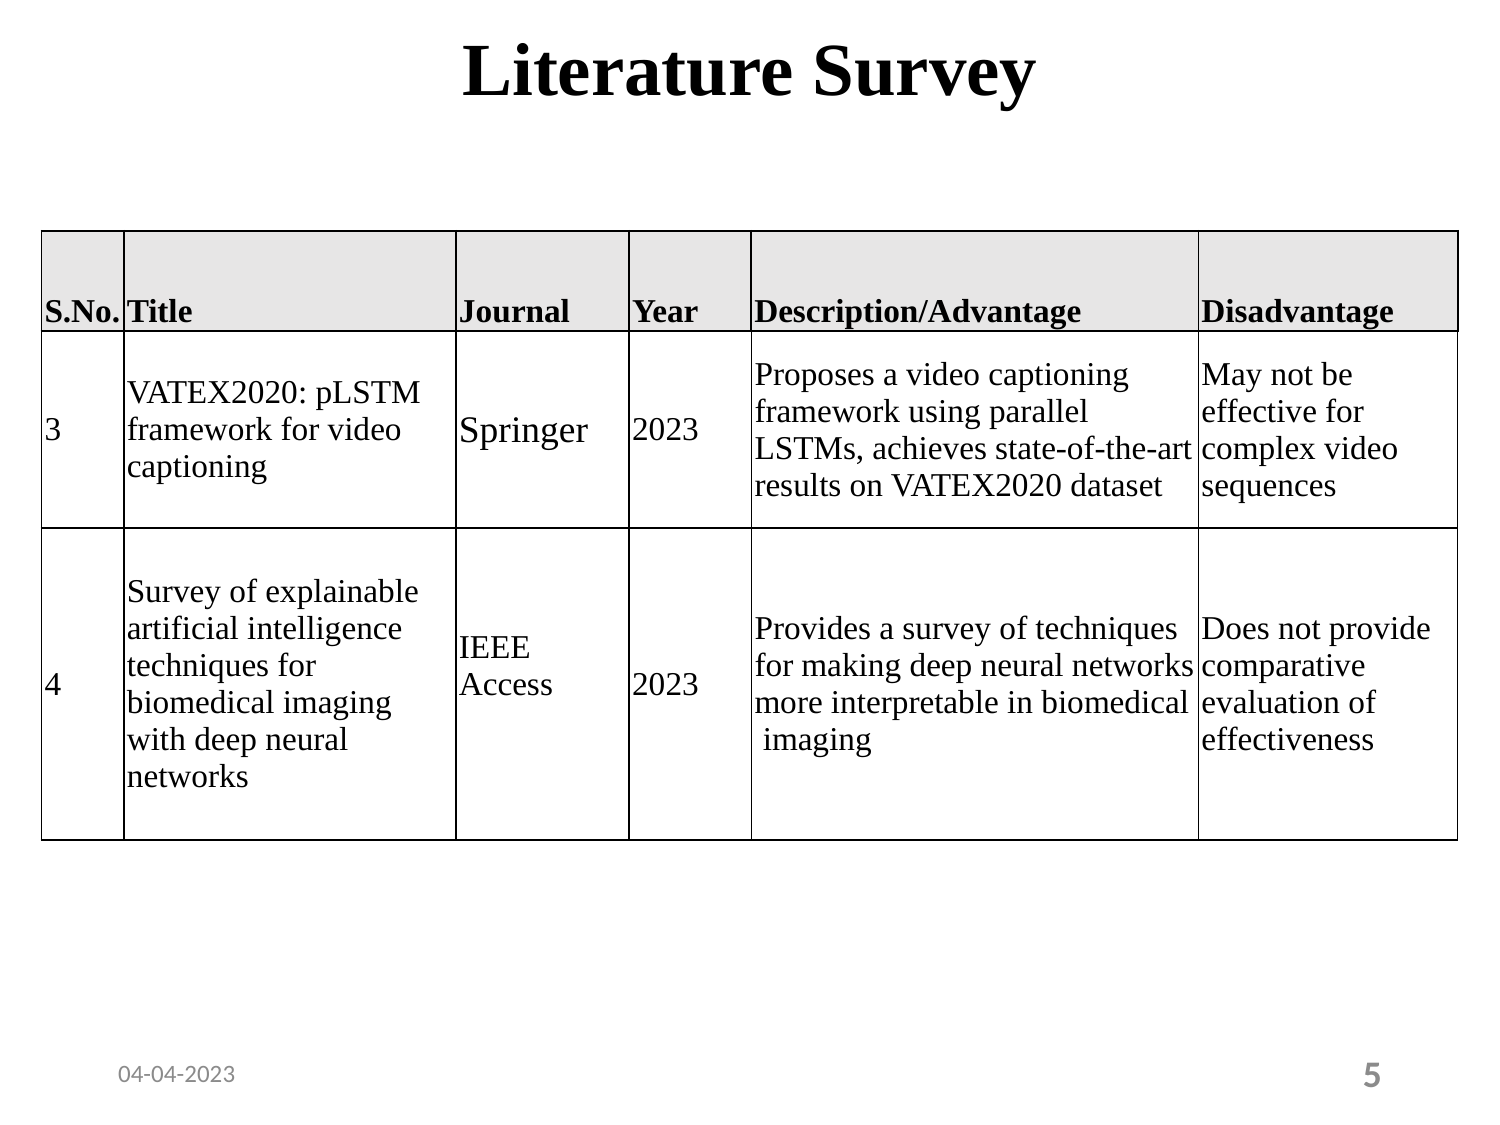

# Literature Survey
| S.No. | Title | Journal | Year | Description/Advantage | Disadvantage |
| --- | --- | --- | --- | --- | --- |
| 3 | VATEX2020: pLSTM framework for video captioning | Springer | 2023 | Proposes a video captioning framework using parallel LSTMs, achieves state-of-the-art results on VATEX2020 dataset | May not be effective for complex video sequences |
| --- | --- | --- | --- | --- | --- |
| 4 | Survey of explainable artificial intelligence techniques for biomedical imaging with deep neural networks | IEEE Access | 2023 | Provides a survey of techniques for making deep neural networks more interpretable in biomedical imaging | Does not provide comparative evaluation of effectiveness |
04-04-2023
5